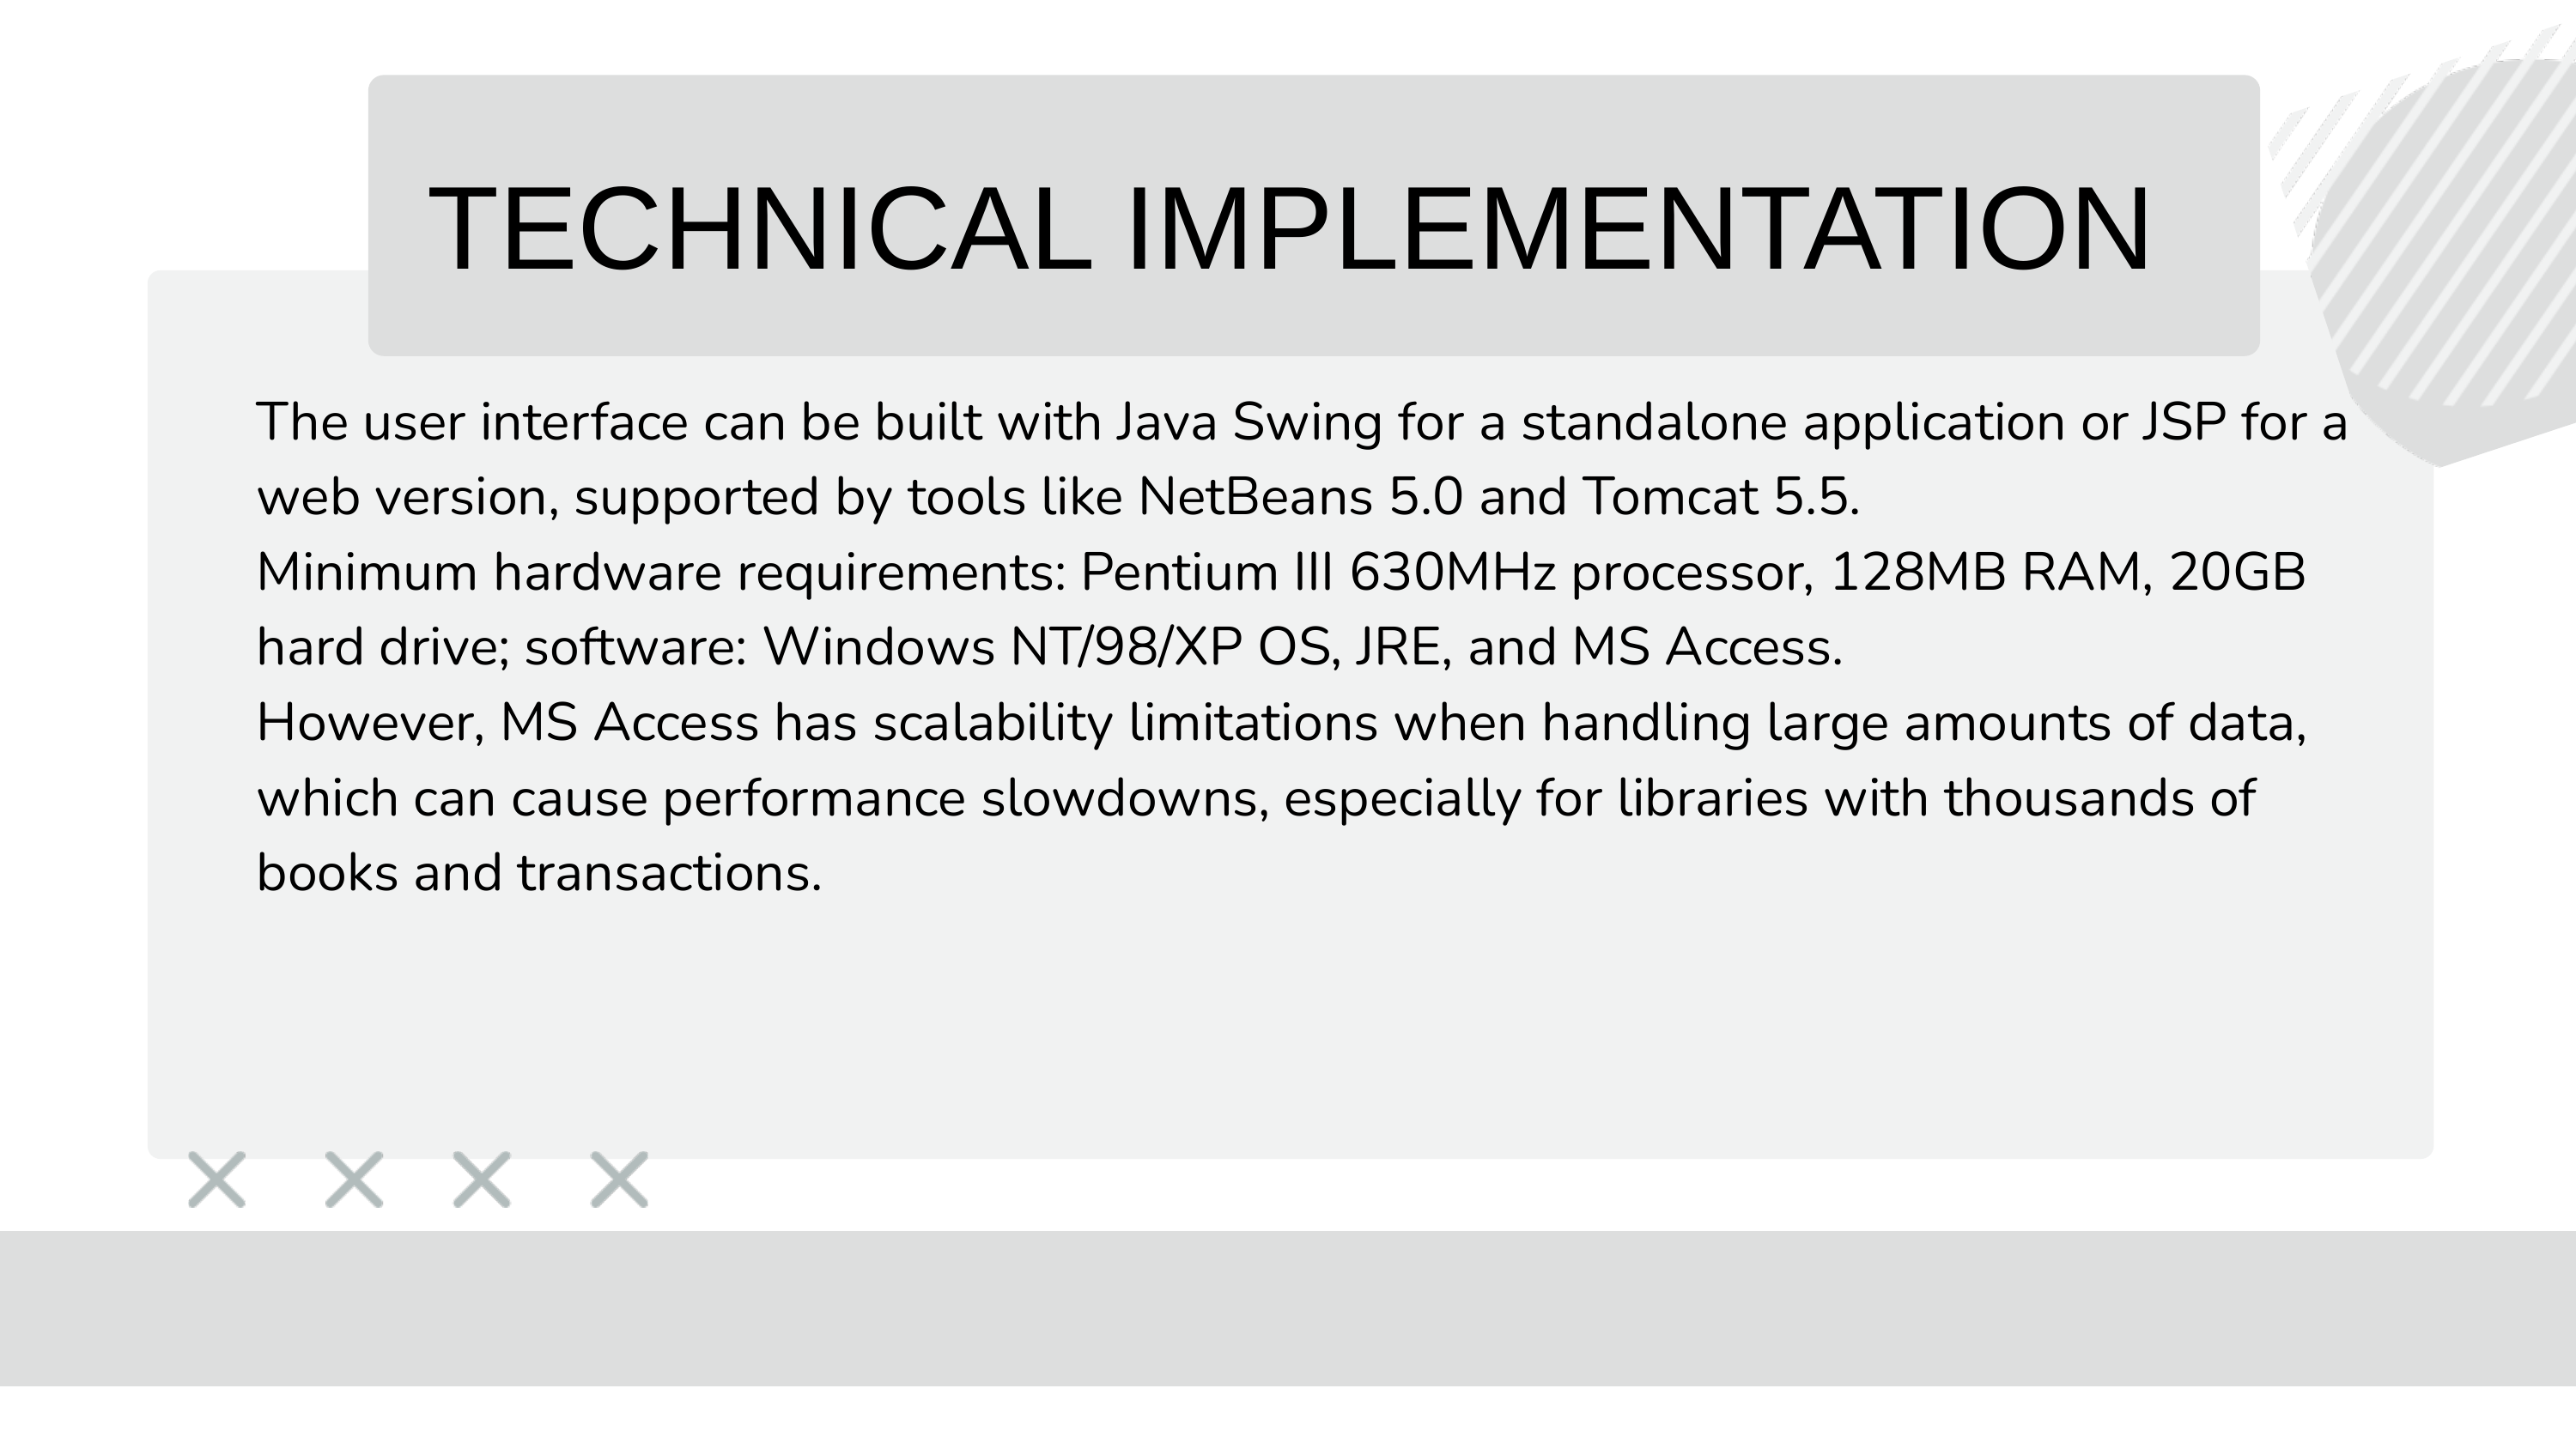

TECHNICAL IMPLEMENTATION

The user interface can be built with Java Swing for a standalone application or JSP for a web version, supported by tools like NetBeans 5.0 and Tomcat 5.5.
Minimum hardware requirements: Pentium III 630MHz processor, 128MB RAM, 20GB hard drive; software: Windows NT/98/XP OS, JRE, and MS Access.
However, MS Access has scalability limitations when handling large amounts of data, which can cause performance slowdowns, especially for libraries with thousands of books and transactions.